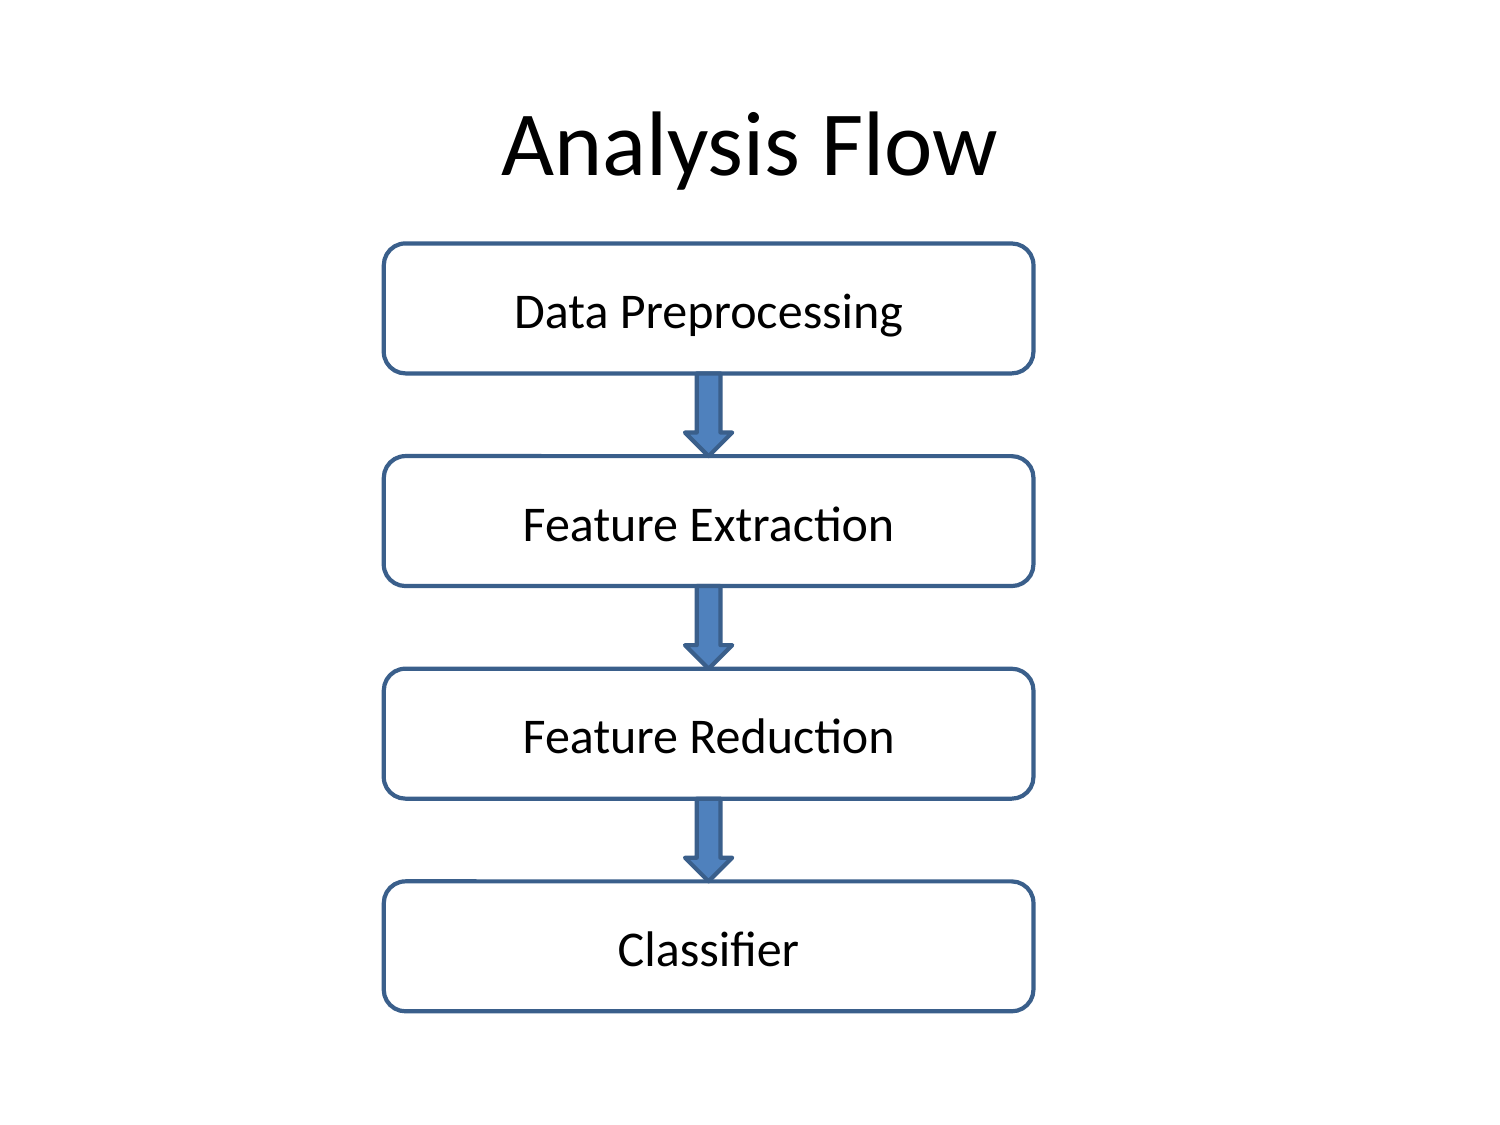

# Analysis Flow
Data Preprocessing

Feature Extraction

Feature Reduction

Classifier